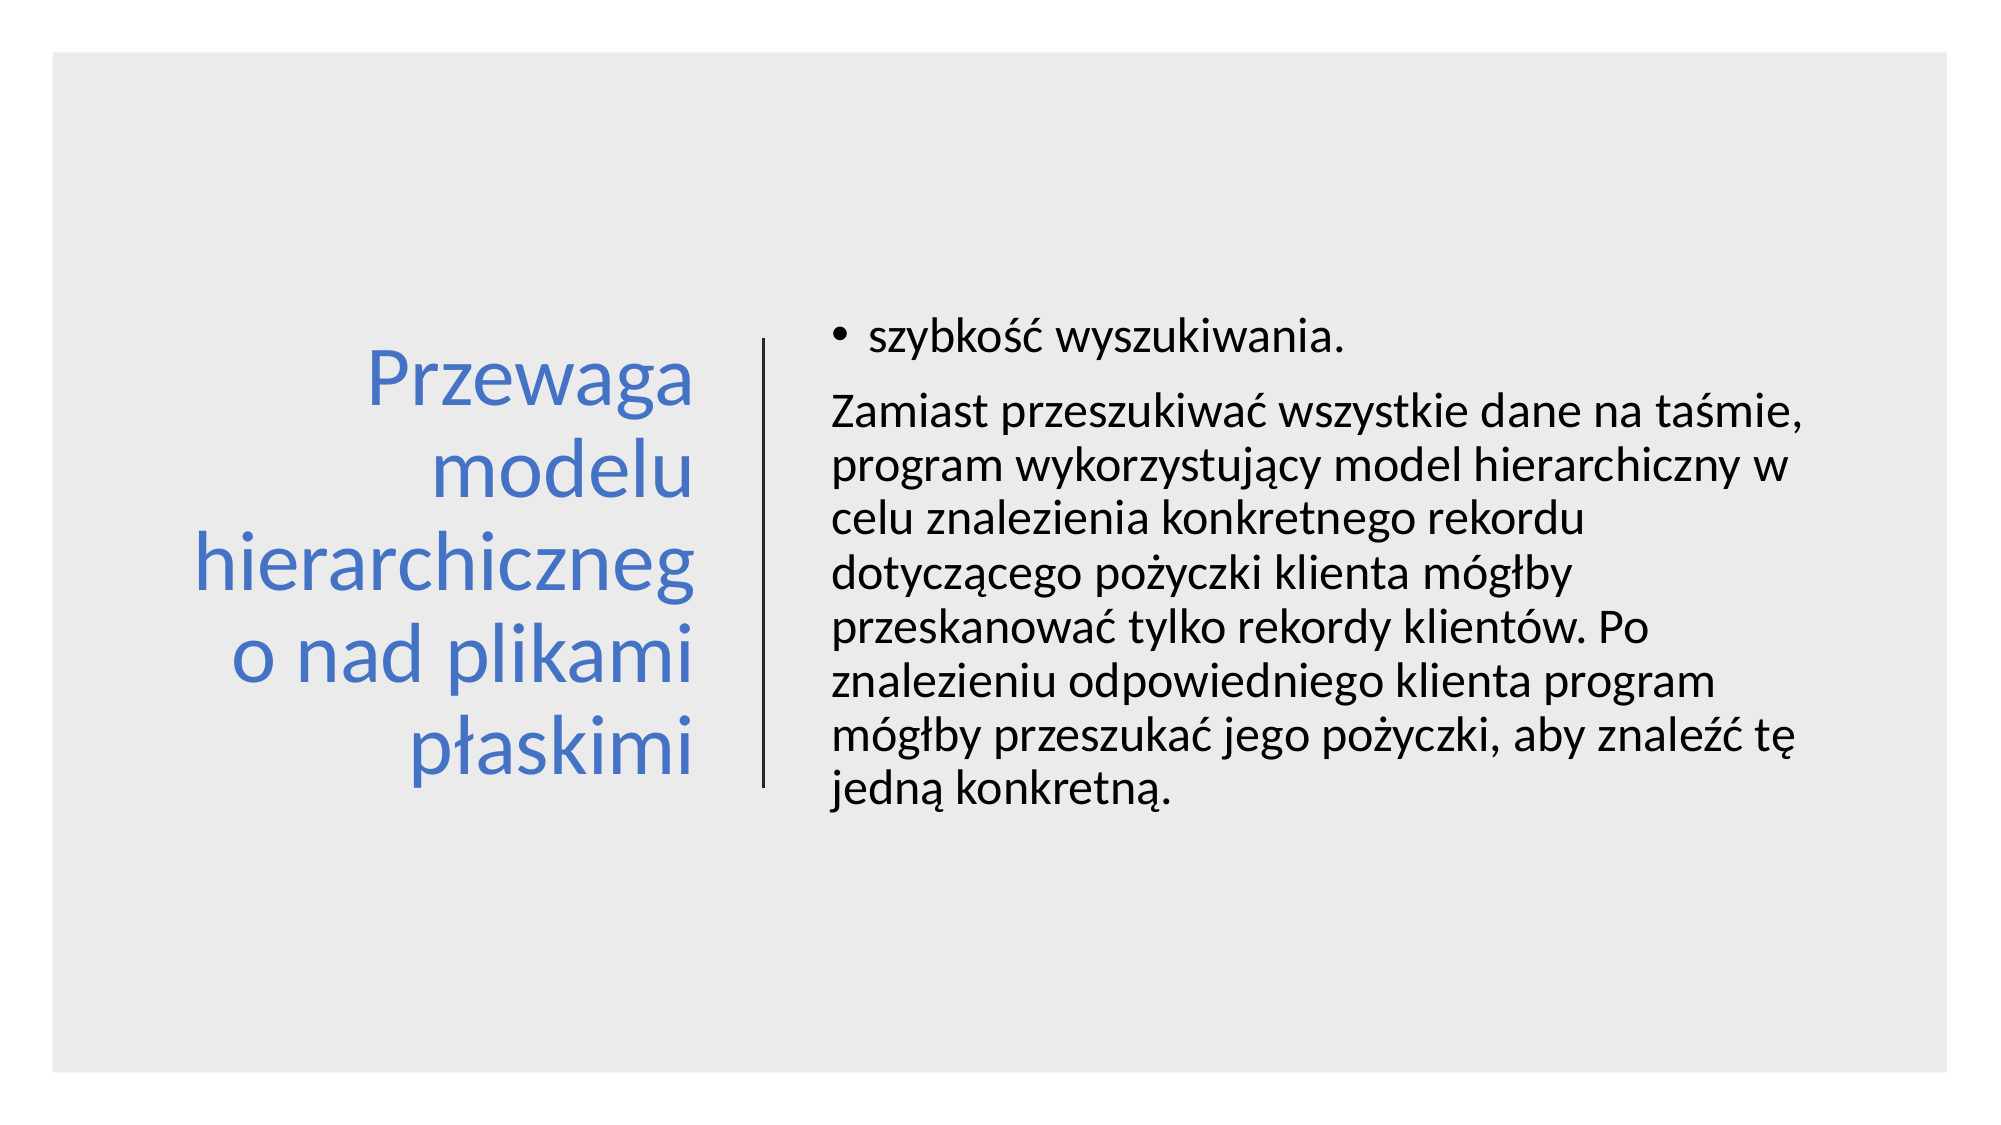

# Przewaga modelu hierarchicznego nad plikami płaskimi
szybkość wyszukiwania.
Zamiast przeszukiwać wszystkie dane na taśmie, program wykorzystujący model hierarchiczny w celu znalezienia konkretnego rekordu dotyczącego pożyczki klienta mógłby przeskanować tylko rekordy klientów. Po znalezieniu odpowiedniego klienta program mógłby przeszukać jego pożyczki, aby znaleźć tę jedną konkretną.